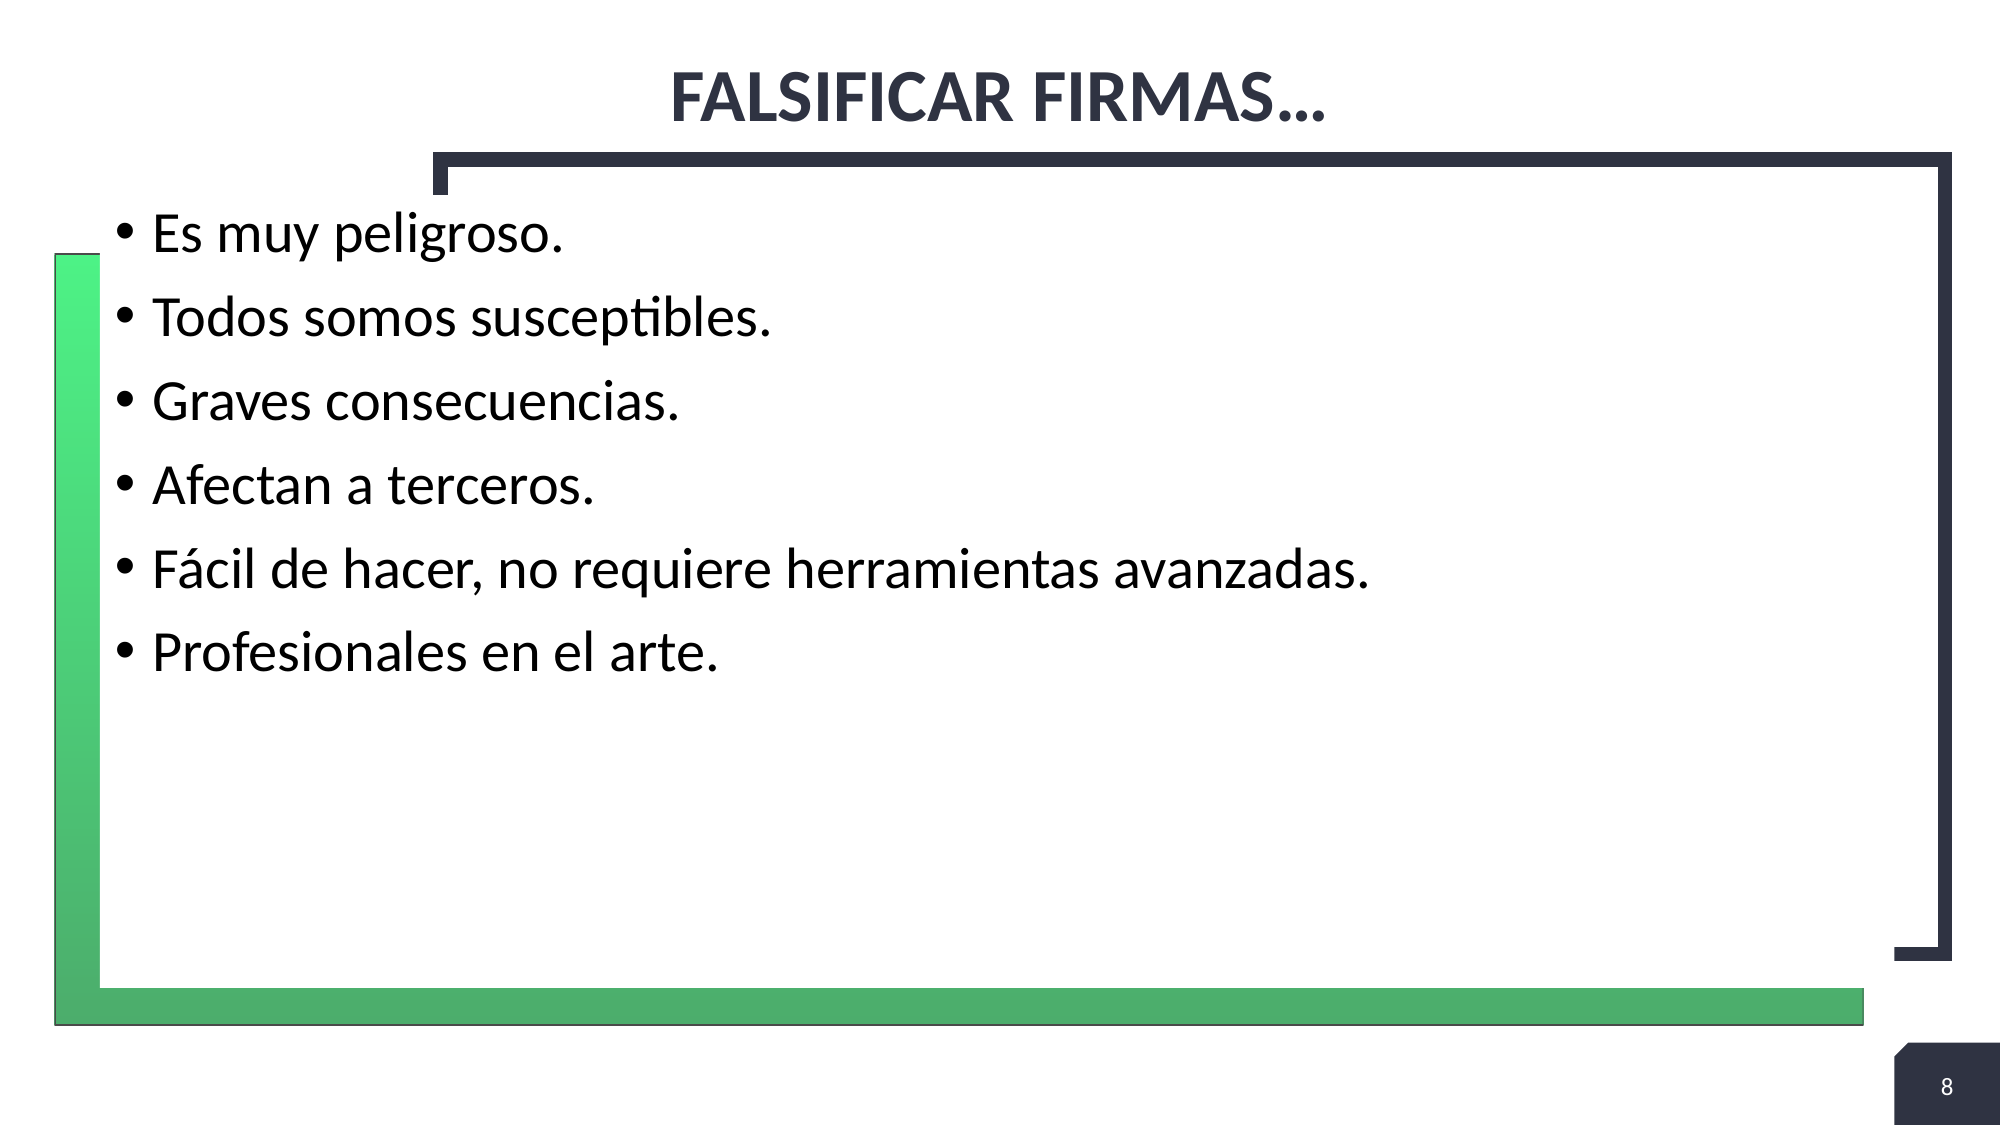

# Falsificar firmas…
Es muy peligroso.
Todos somos susceptibles.
Graves consecuencias.
Afectan a terceros.
Fácil de hacer, no requiere herramientas avanzadas.
Profesionales en el arte.

8